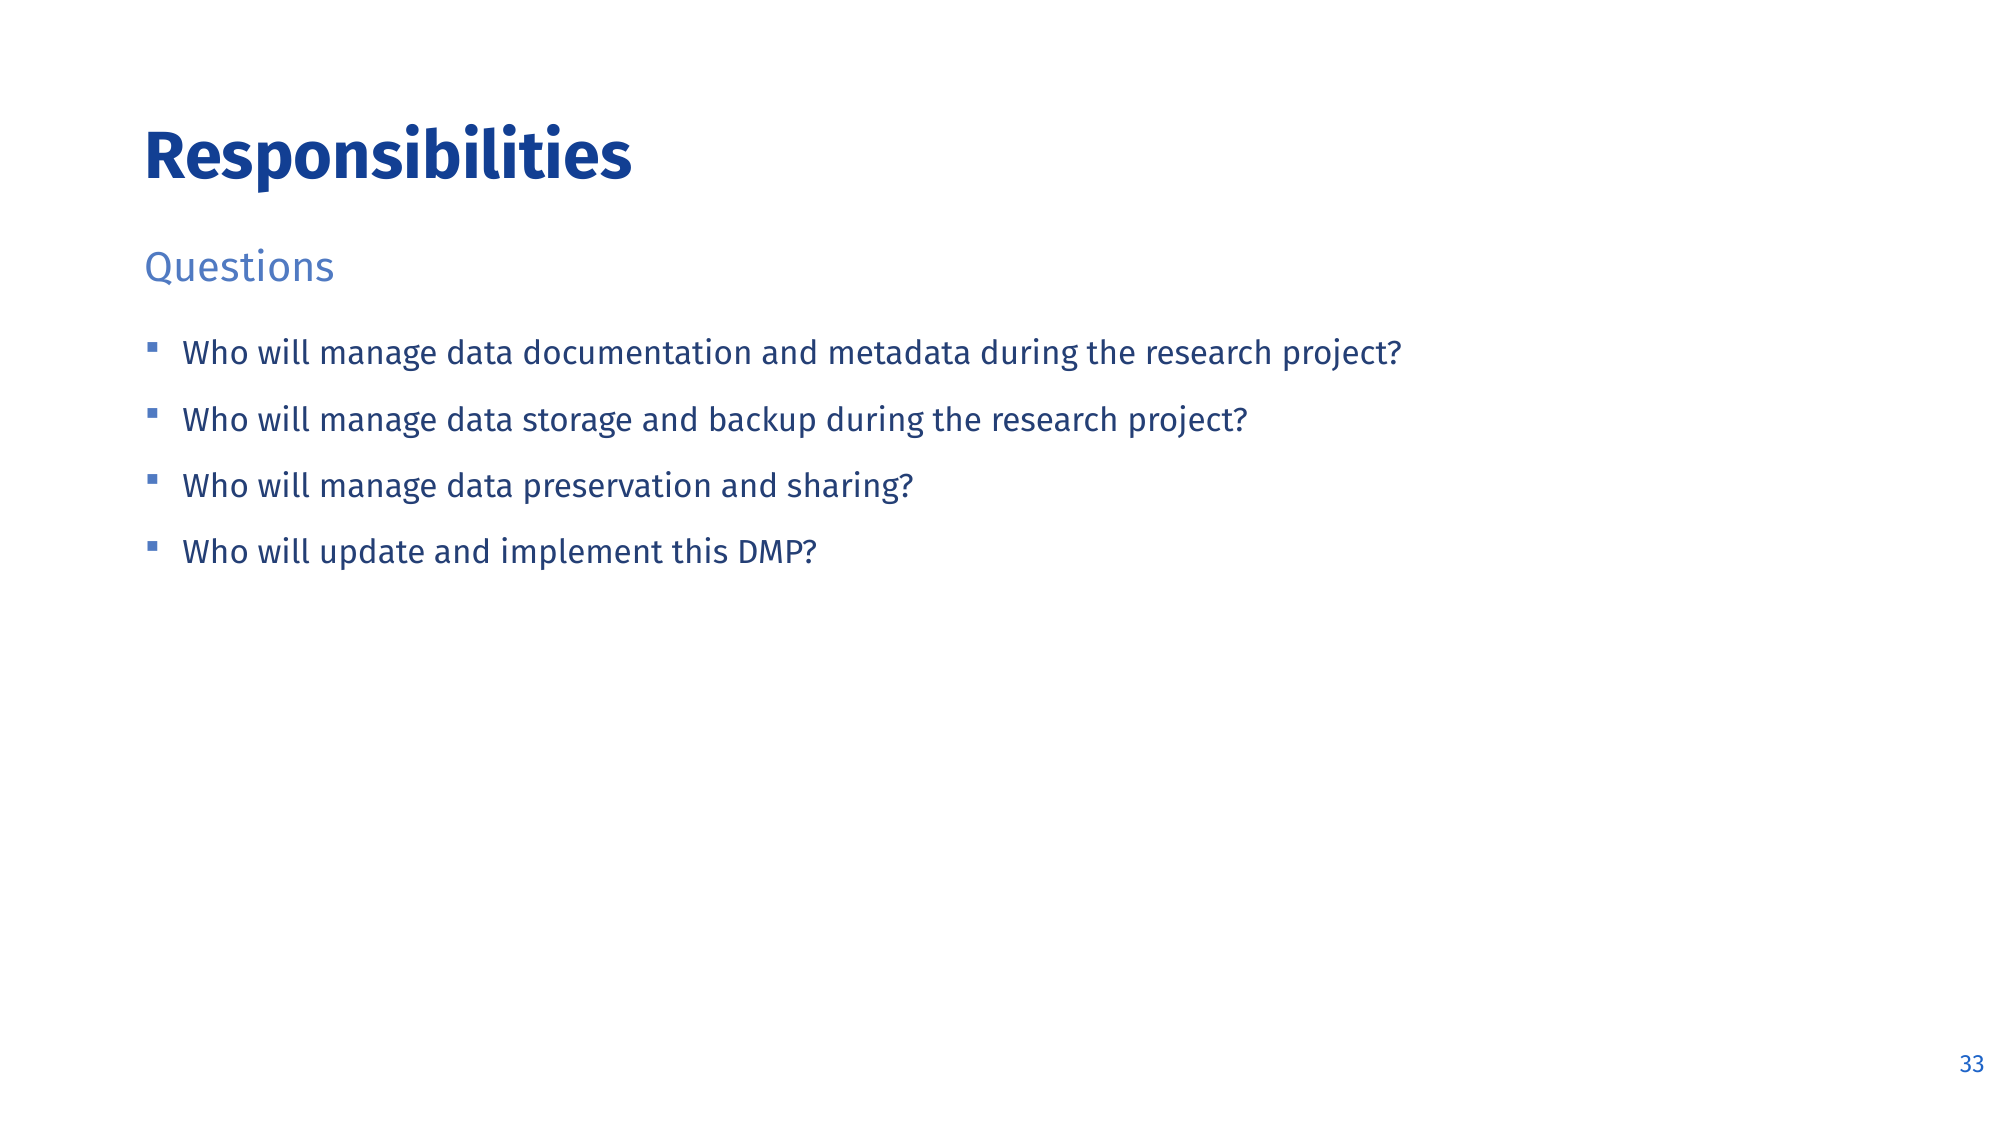

# Responsibilities
Questions
Who will manage data documentation and metadata during the research project?
Who will manage data storage and backup during the research project?
Who will manage data preservation and sharing?
Who will update and implement this DMP?
33